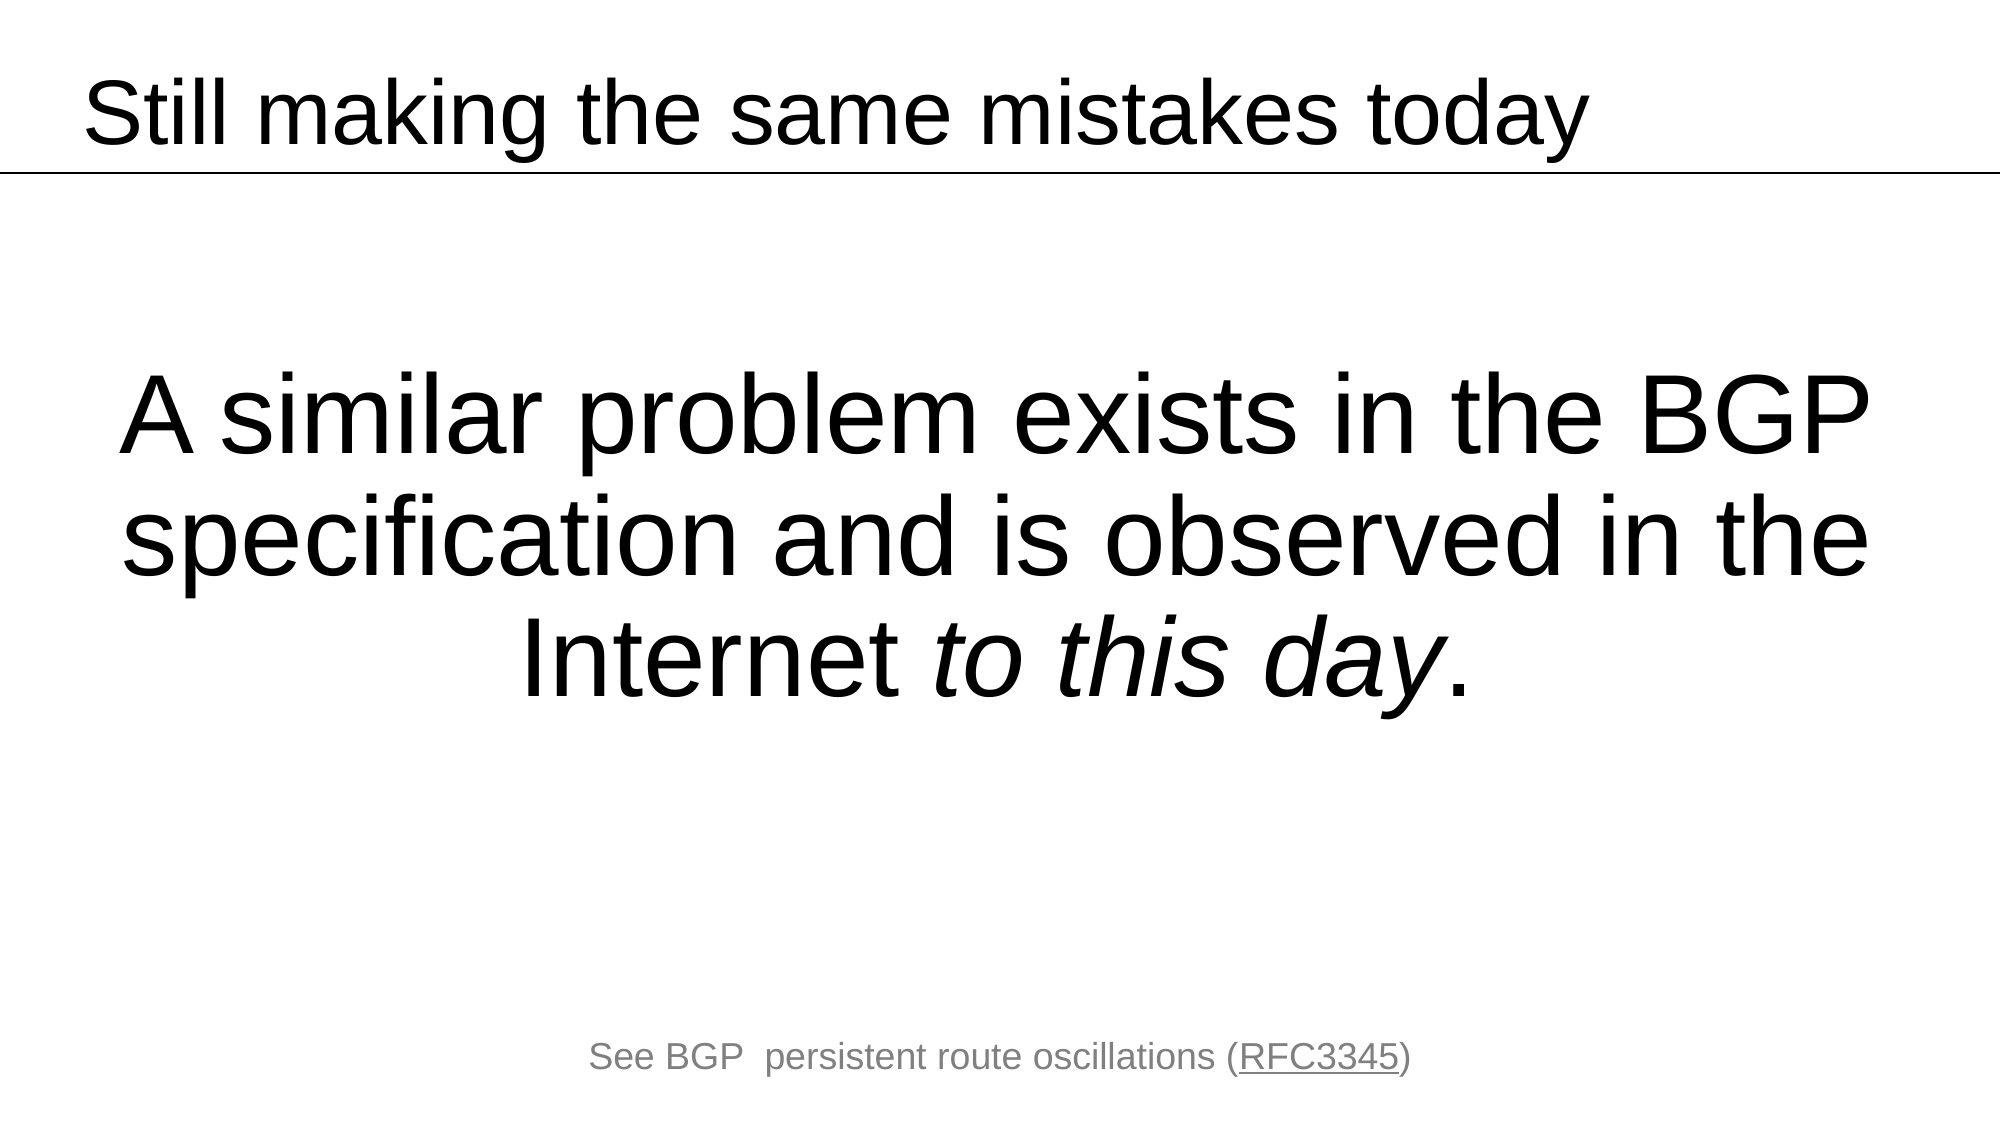

# Still making the same mistakes today

A similar problem exists in the BGP specification and is observed in the Internet to this day.
See BGP  persistent route oscillations (RFC3345)